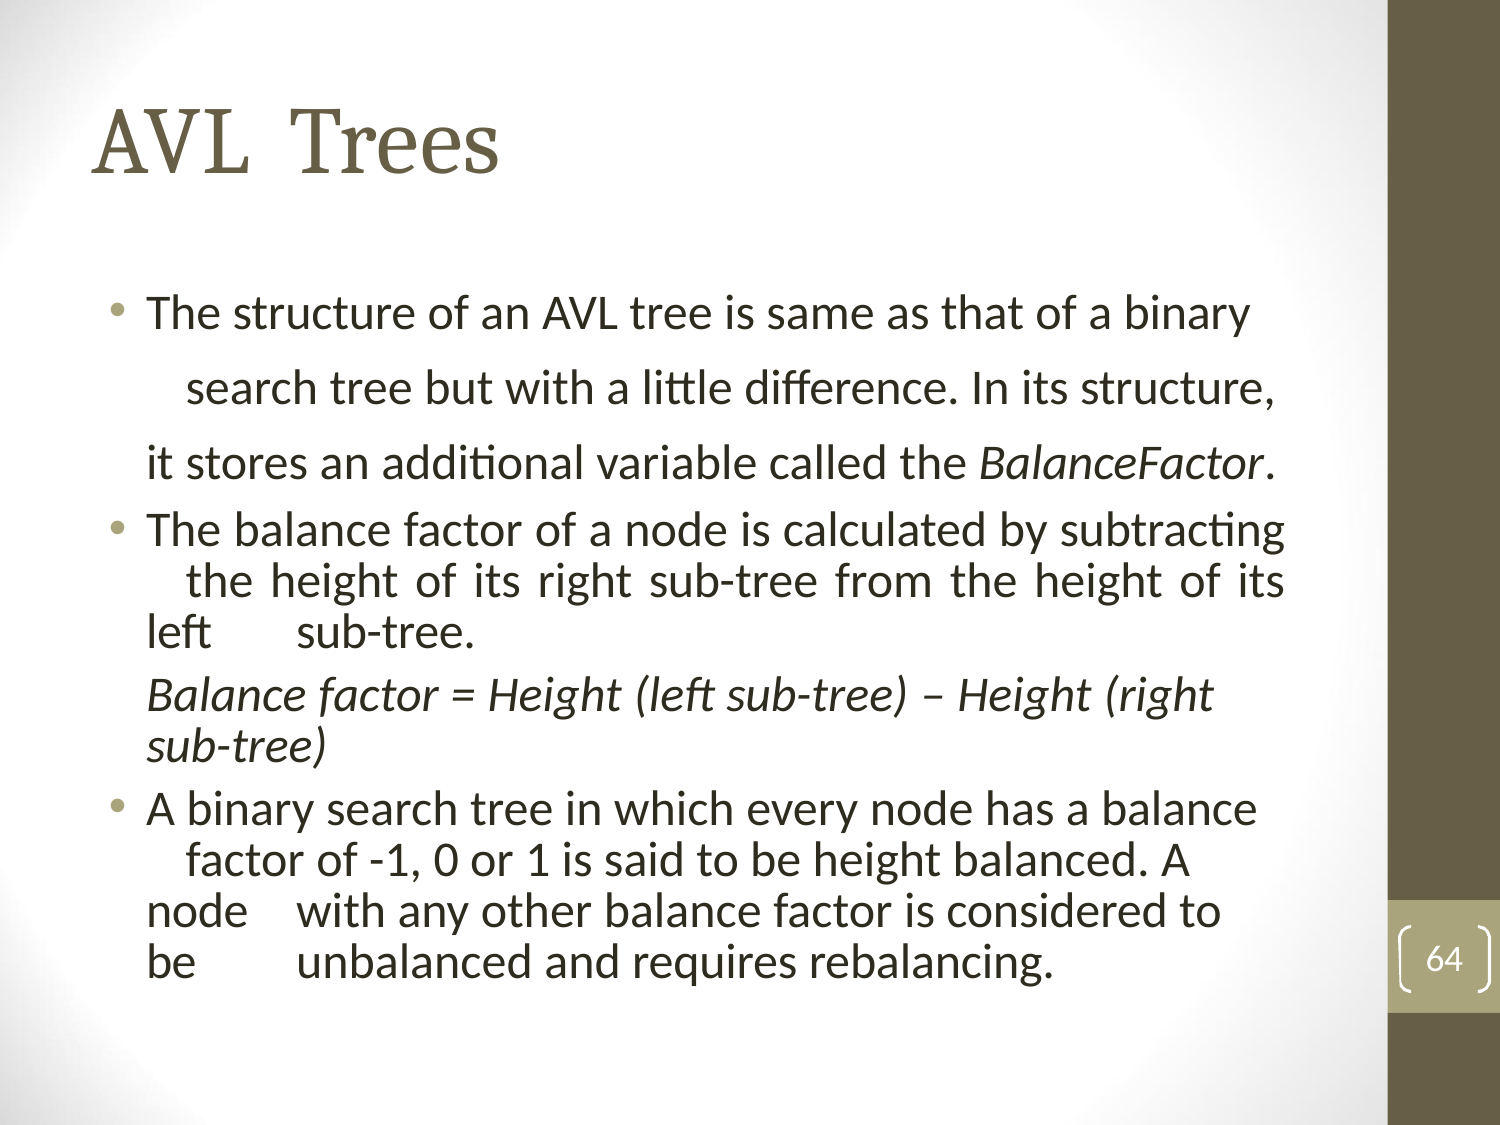

# AVL	Trees
The structure of an AVL tree is same as that of a binary 	search tree but with a little difference. In its structure, it 	stores an additional variable called the BalanceFactor.
The balance factor of a node is calculated by subtracting 	the height of its right sub-tree from the height of its left 	sub-tree.
Balance factor = Height (left sub-tree) – Height (right sub-tree)
A binary search tree in which every node has a balance 	factor of -1, 0 or 1 is said to be height balanced. A node 	with any other balance factor is considered to be 	unbalanced and requires rebalancing.

64